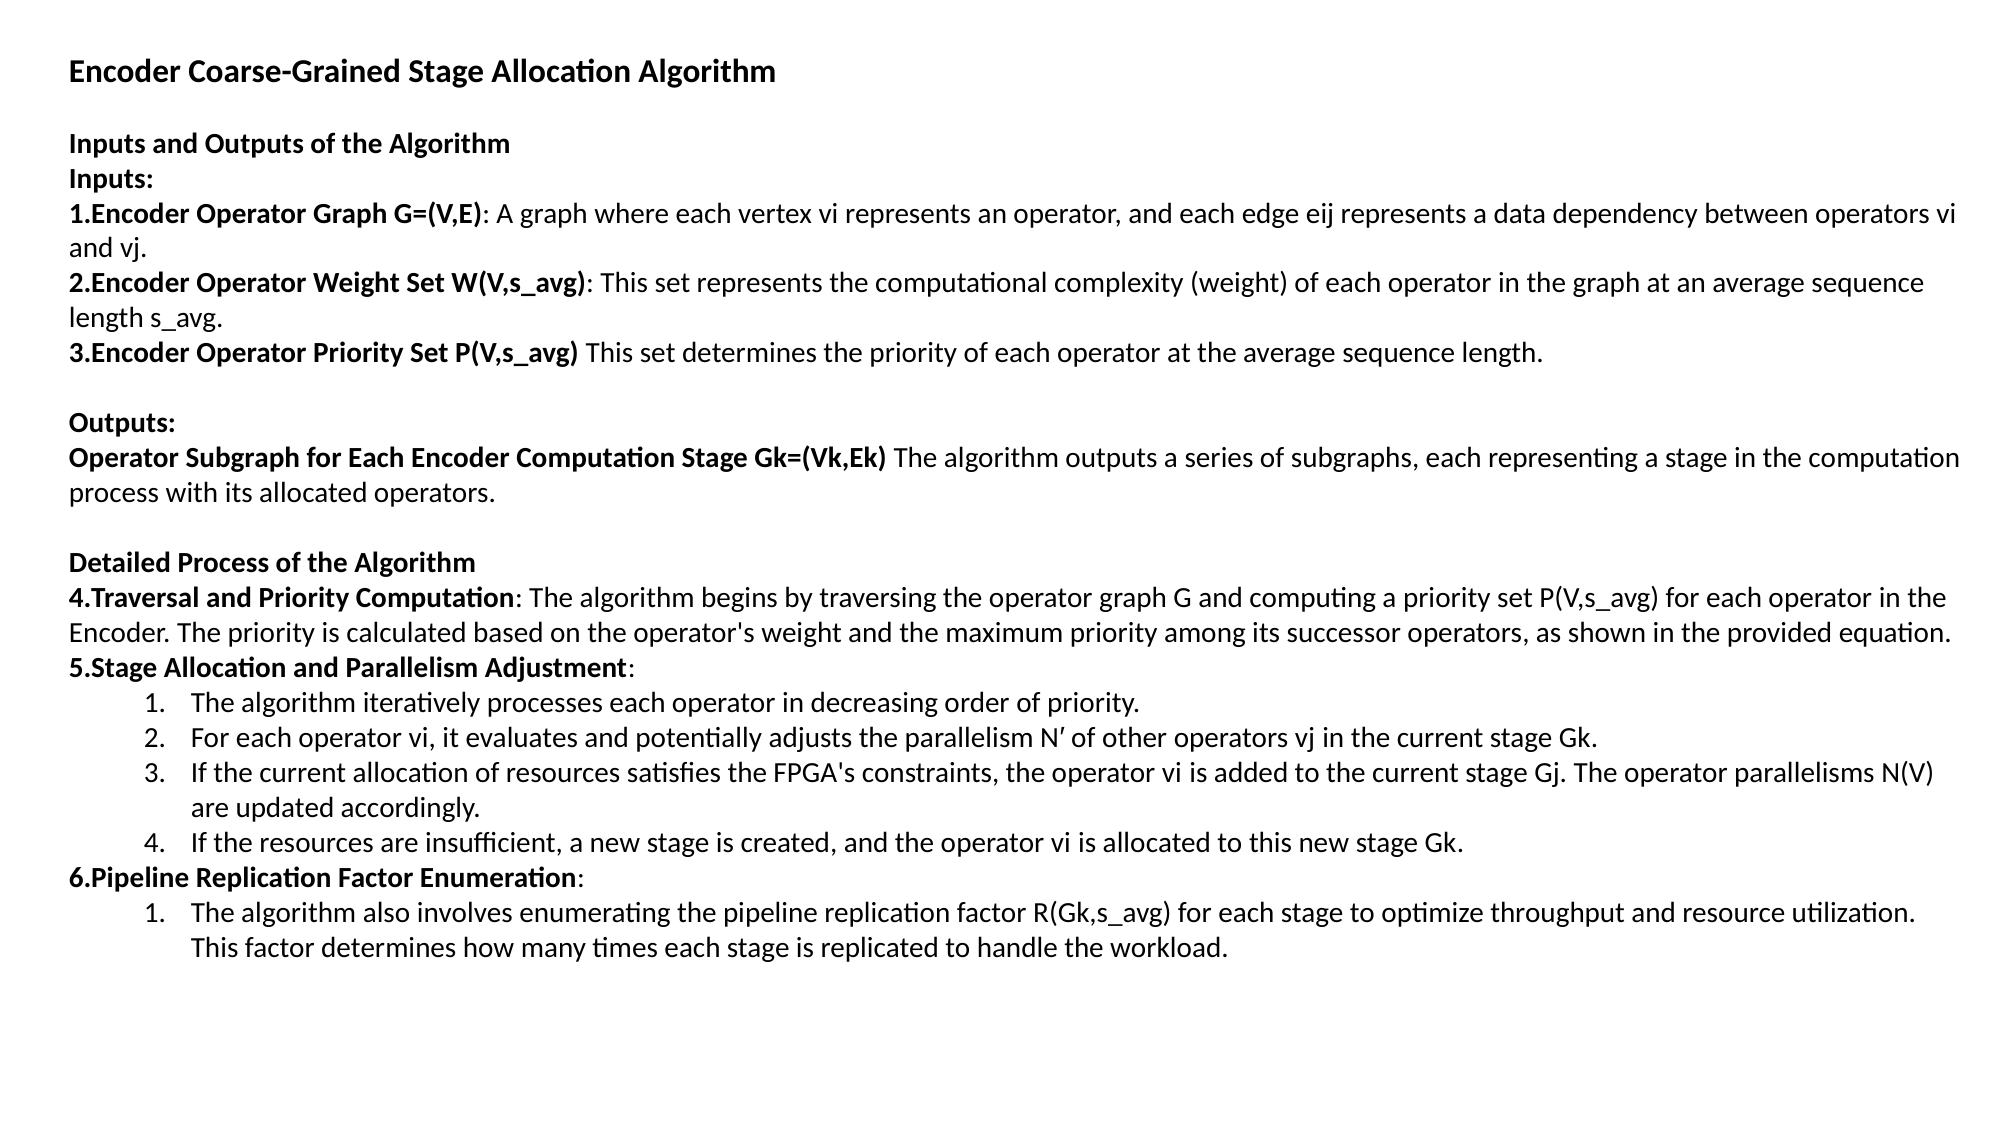

Encoder Coarse-Grained Stage Allocation Algorithm

Inputs and Outputs of the Algorithm
Inputs:
Encoder Operator Graph G=(V,E): A graph where each vertex vi​ represents an operator, and each edge eij represents a data dependency between operators vi​ and vj​.
Encoder Operator Weight Set W(V,s_avg): This set represents the computational complexity (weight) of each operator in the graph at an average sequence length s_avg​.
Encoder Operator Priority Set P(V,s_avg) This set determines the priority of each operator at the average sequence length.

Outputs:
Operator Subgraph for Each Encoder Computation Stage Gk=(Vk,Ek) The algorithm outputs a series of subgraphs, each representing a stage in the computation process with its allocated operators.

Detailed Process of the Algorithm
Traversal and Priority Computation: The algorithm begins by traversing the operator graph G and computing a priority set P(V,s_avg) for each operator in the Encoder. The priority is calculated based on the operator's weight and the maximum priority among its successor operators, as shown in the provided equation.
Stage Allocation and Parallelism Adjustment:
The algorithm iteratively processes each operator in decreasing order of priority.
For each operator vi​, it evaluates and potentially adjusts the parallelism N′ of other operators vj​ in the current stage Gk​.
If the current allocation of resources satisfies the FPGA's constraints, the operator vi​ is added to the current stage Gj. The operator parallelisms N(V) are updated accordingly.
If the resources are insufficient, a new stage is created, and the operator vi​ is allocated to this new stage Gk​.
Pipeline Replication Factor Enumeration:
The algorithm also involves enumerating the pipeline replication factor R(Gk,s_avg) for each stage to optimize throughput and resource utilization. This factor determines how many times each stage is replicated to handle the workload.